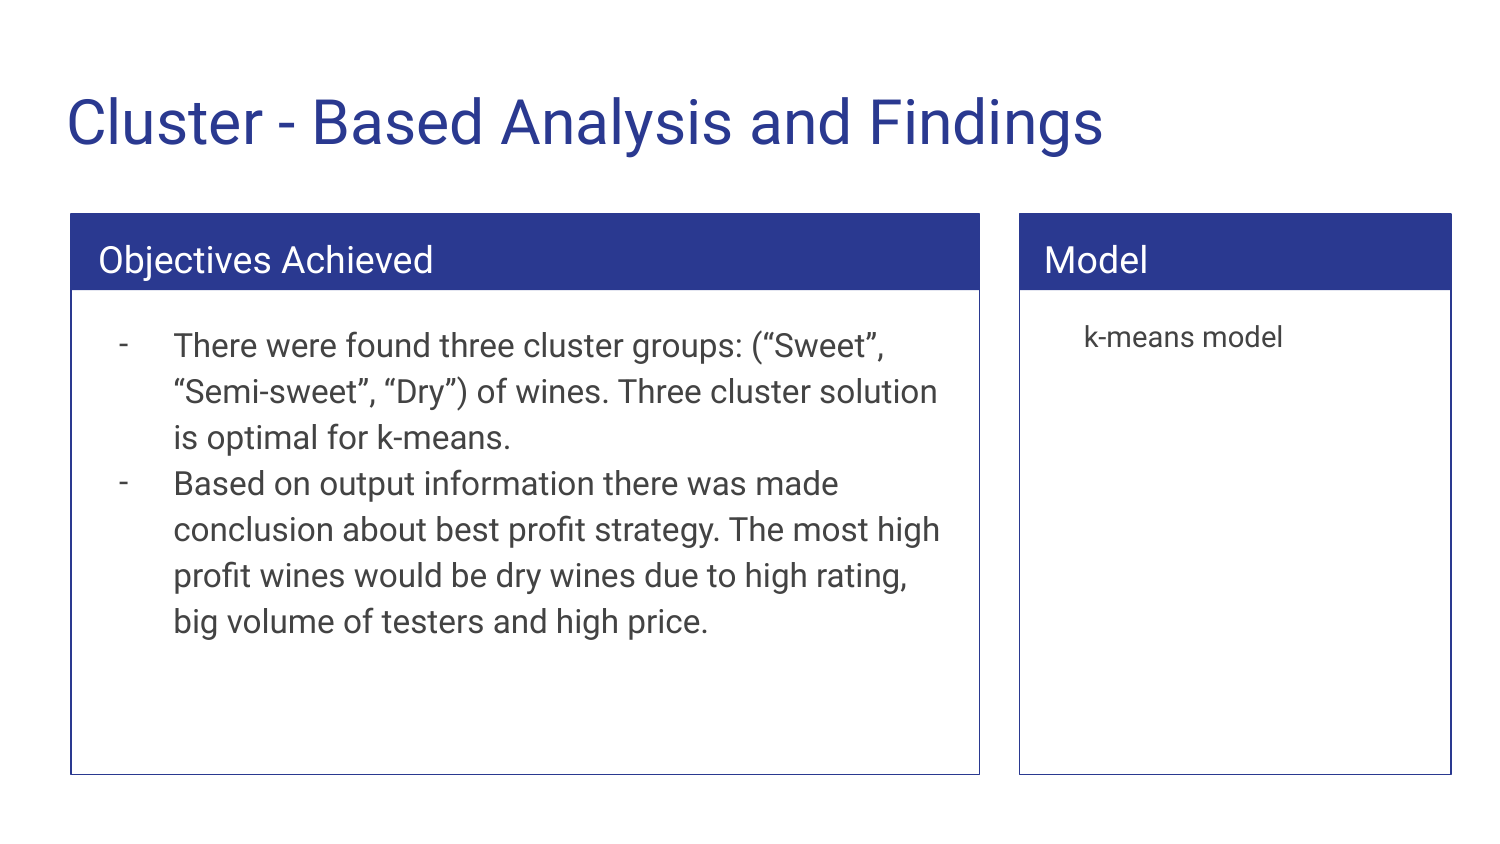

# Cluster - Based Analysis and Findings

Objectives Achieved

Model
There were found three cluster groups: (“Sweet”, “Semi-sweet”, “Dry”) of wines. Three cluster solution is optimal for k-means.
Based on output information there was made conclusion about best profit strategy. The most high profit wines would be dry wines due to high rating, big volume of testers and high price.

k-means model